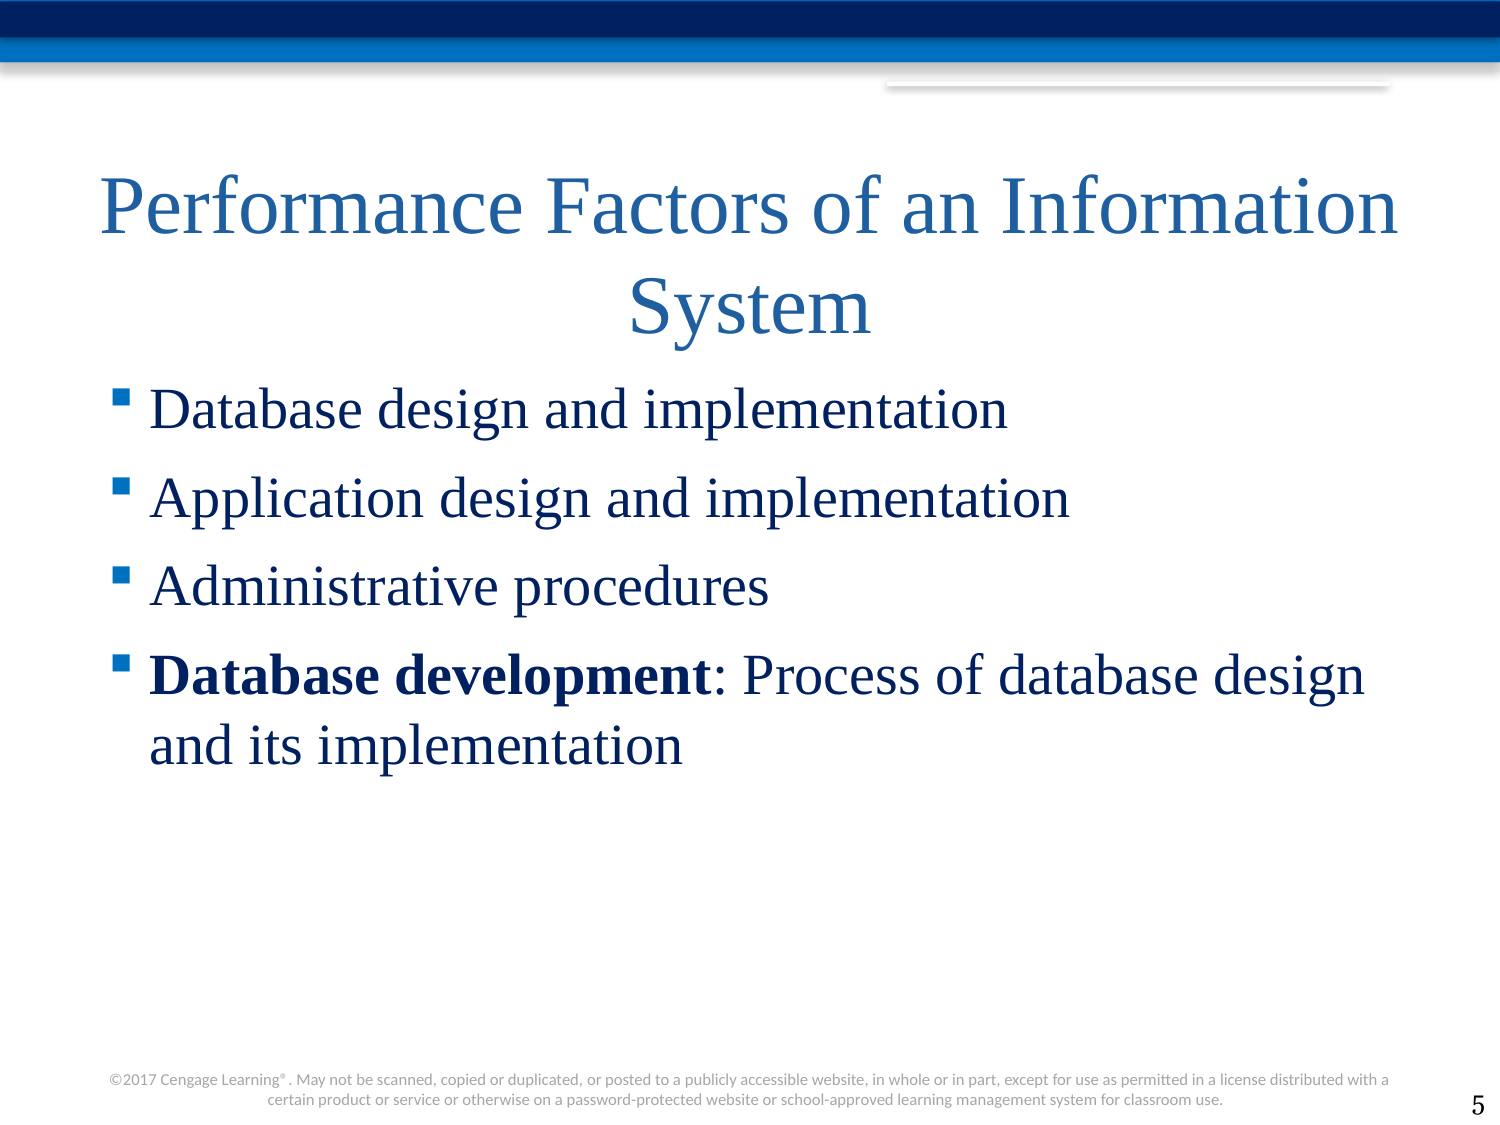

# Performance Factors of an Information System
Database design and implementation
Application design and implementation
Administrative procedures
Database development: Process of database design and its implementation
5